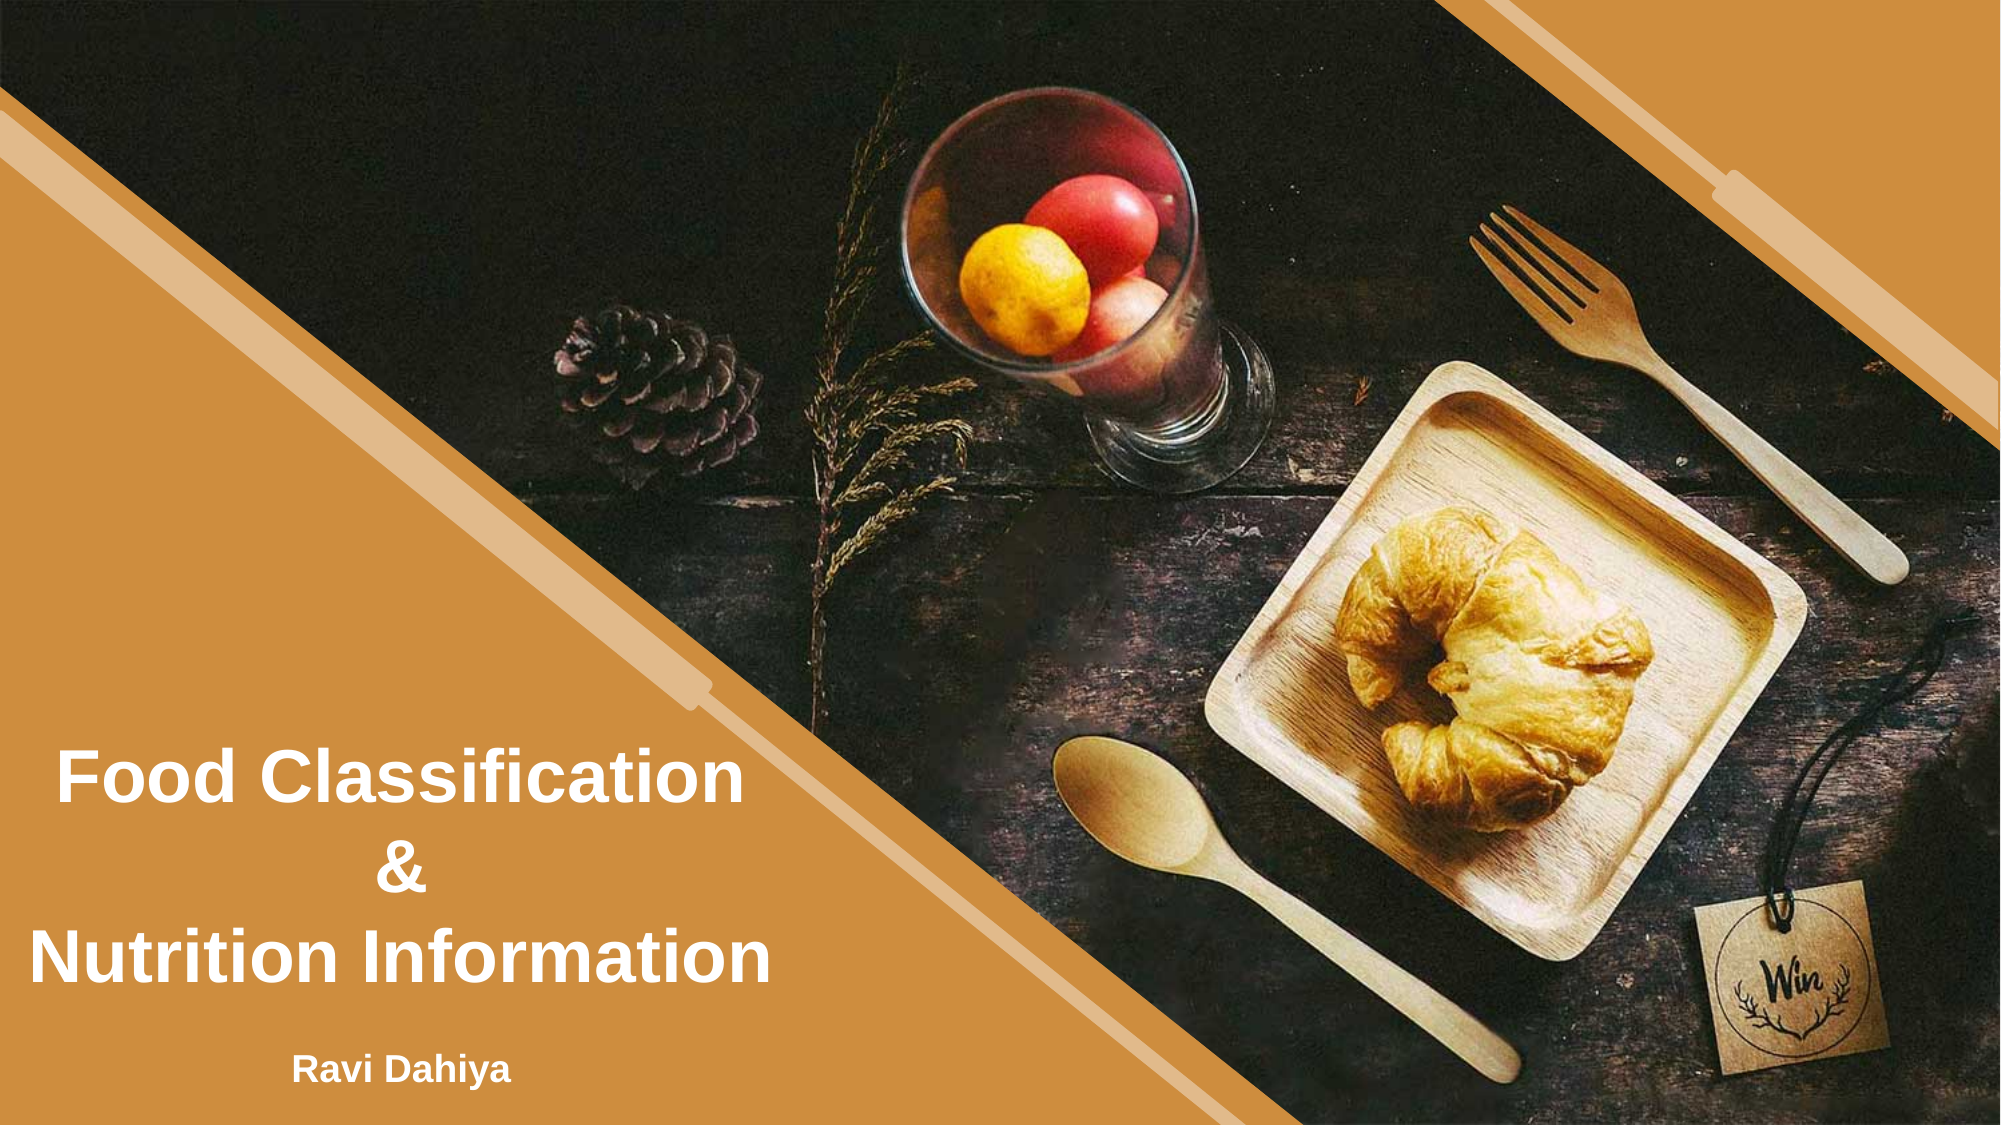

Food Classification
&
Nutrition Information
Ravi Dahiya